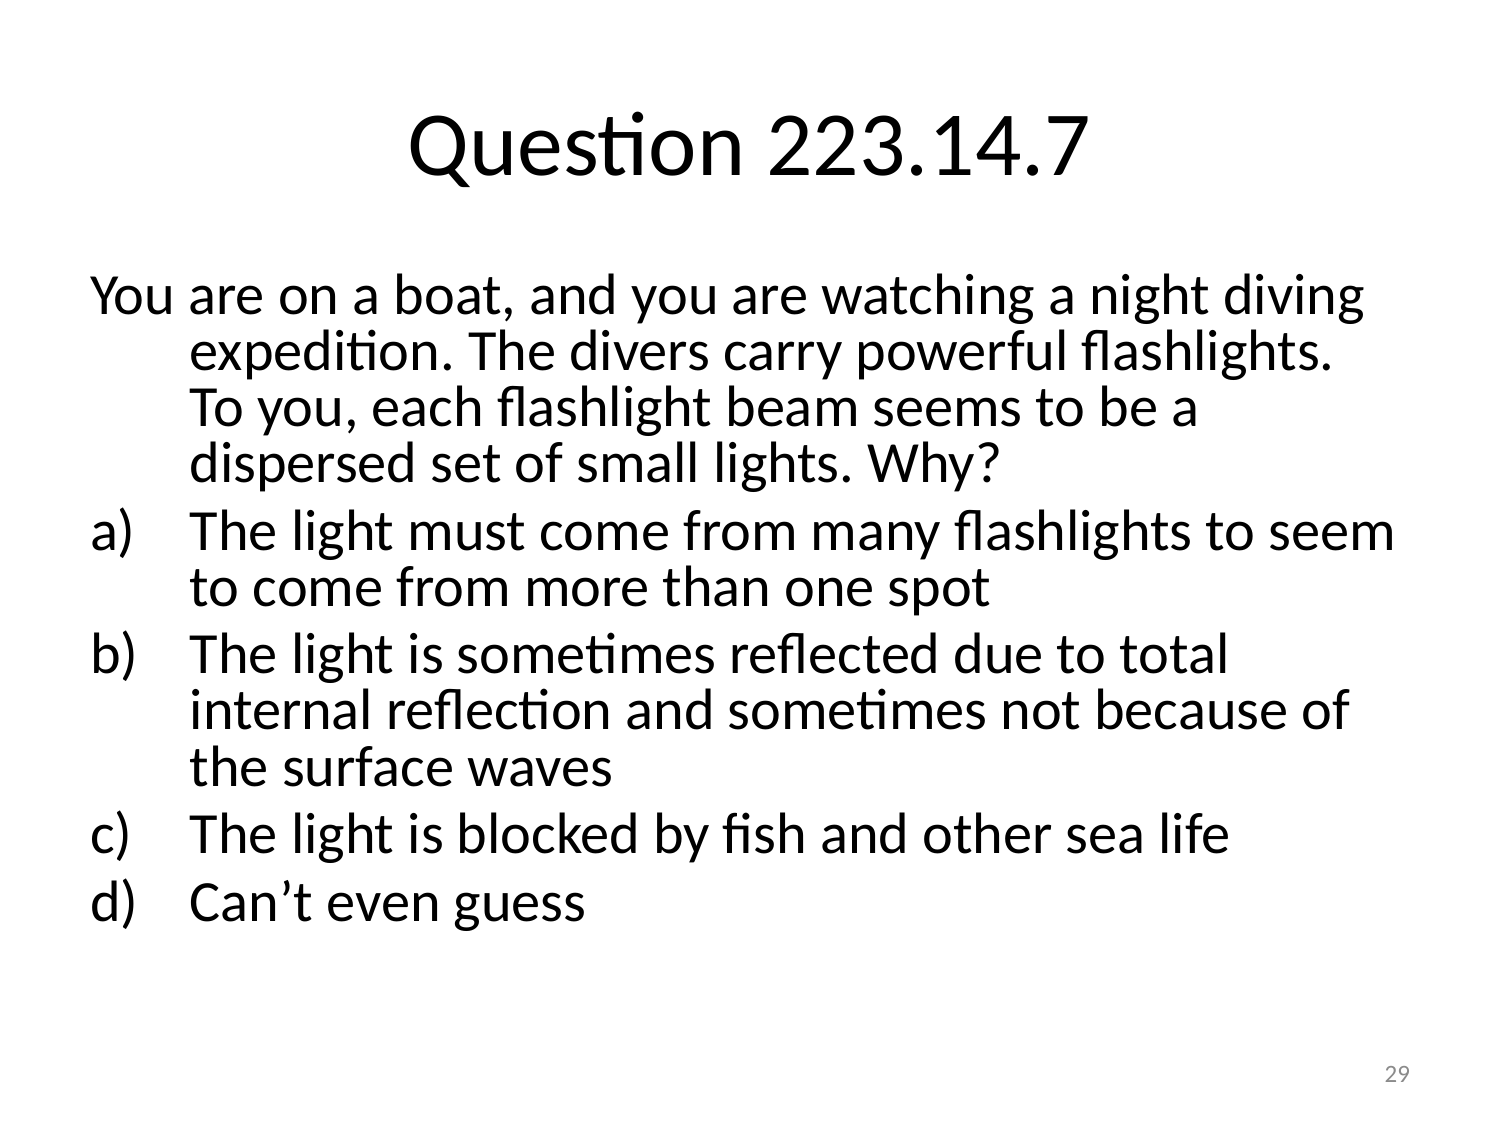

# Question 223.14.7
You are on a boat, and you are watching a night diving expedition. The divers carry powerful flashlights. To you, each flashlight beam seems to be a dispersed set of small lights. Why?
The light must come from many flashlights to seem to come from more than one spot
The light is sometimes reflected due to total internal reflection and sometimes not because of the surface waves
The light is blocked by fish and other sea life
Can’t even guess

29